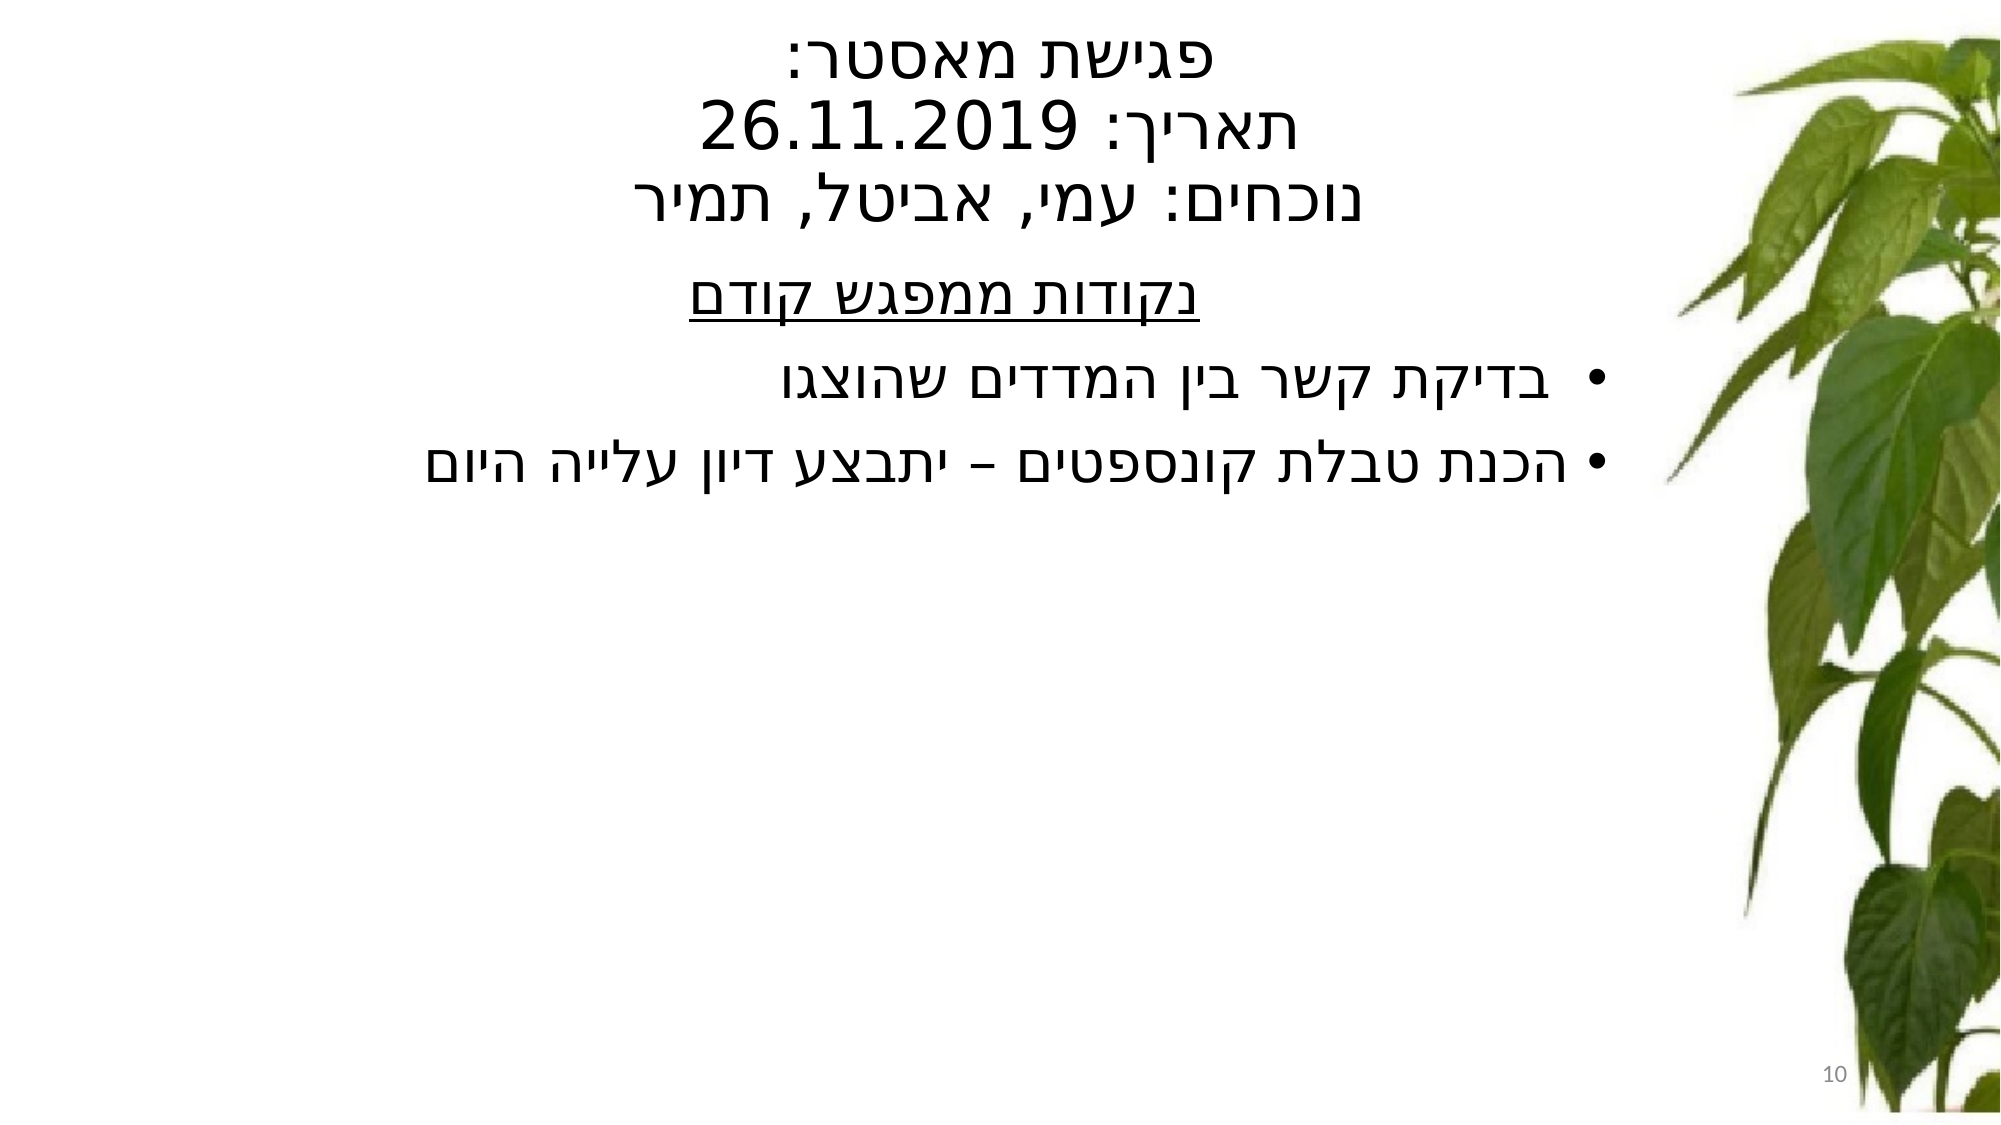

פגישת מאסטר:
תאריך: 26.11.2019
נוכחים: עמי, אביטל, תמיר
נקודות ממפגש קודם
 בדיקת קשר בין המדדים שהוצגו
הכנת טבלת קונספטים – יתבצע דיון עלייה היום

10